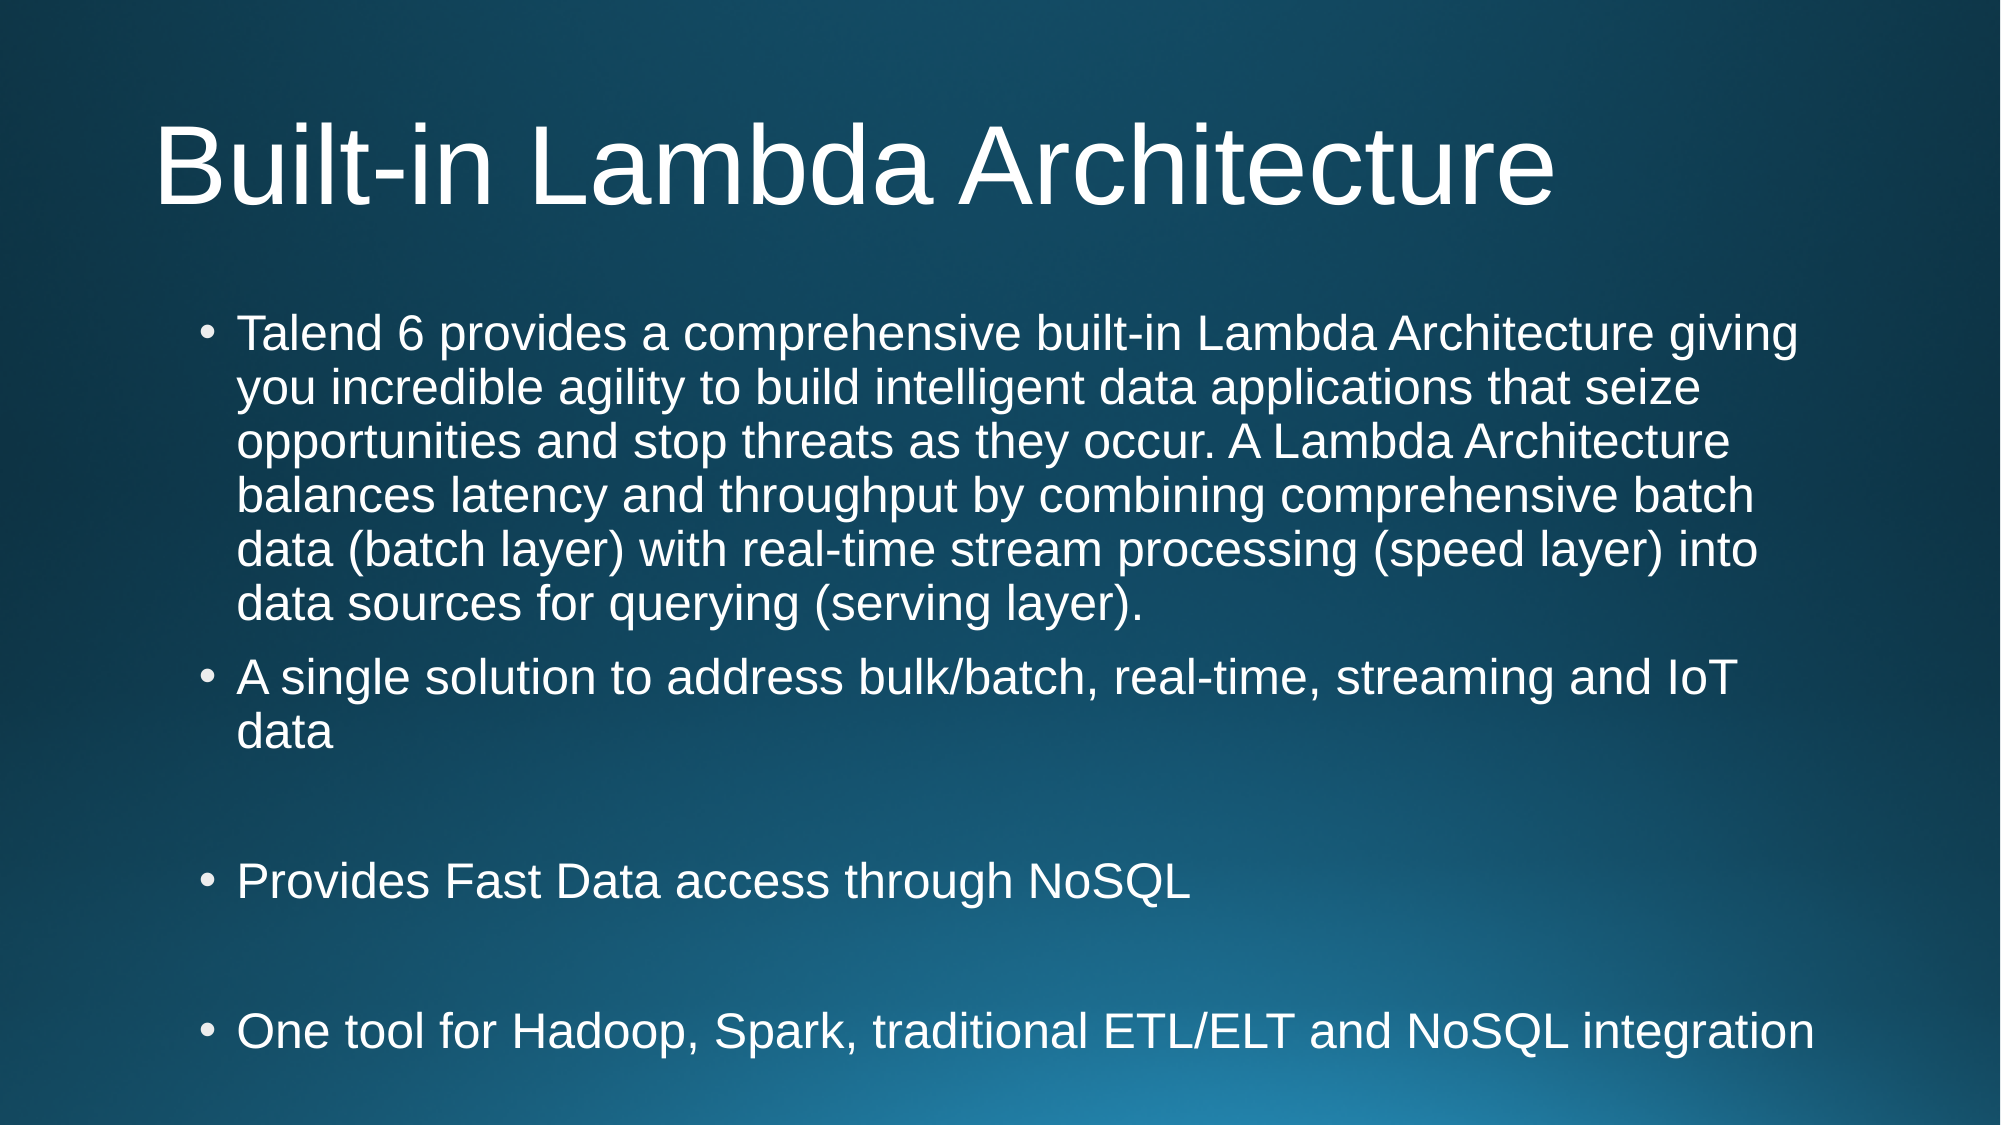

# Built-in Lambda Architecture
Talend 6 provides a comprehensive built-in Lambda Architecture giving you incredible agility to build intelligent data applications that seize opportunities and stop threats as they occur. A Lambda Architecture balances latency and throughput by combining comprehensive batch data (batch layer) with real-time stream processing (speed layer) into data sources for querying (serving layer).
A single solution to address bulk/batch, real-time, streaming and IoT data

Provides Fast Data access through NoSQL

One tool for Hadoop, Spark, traditional ETL/ELT and NoSQL integration